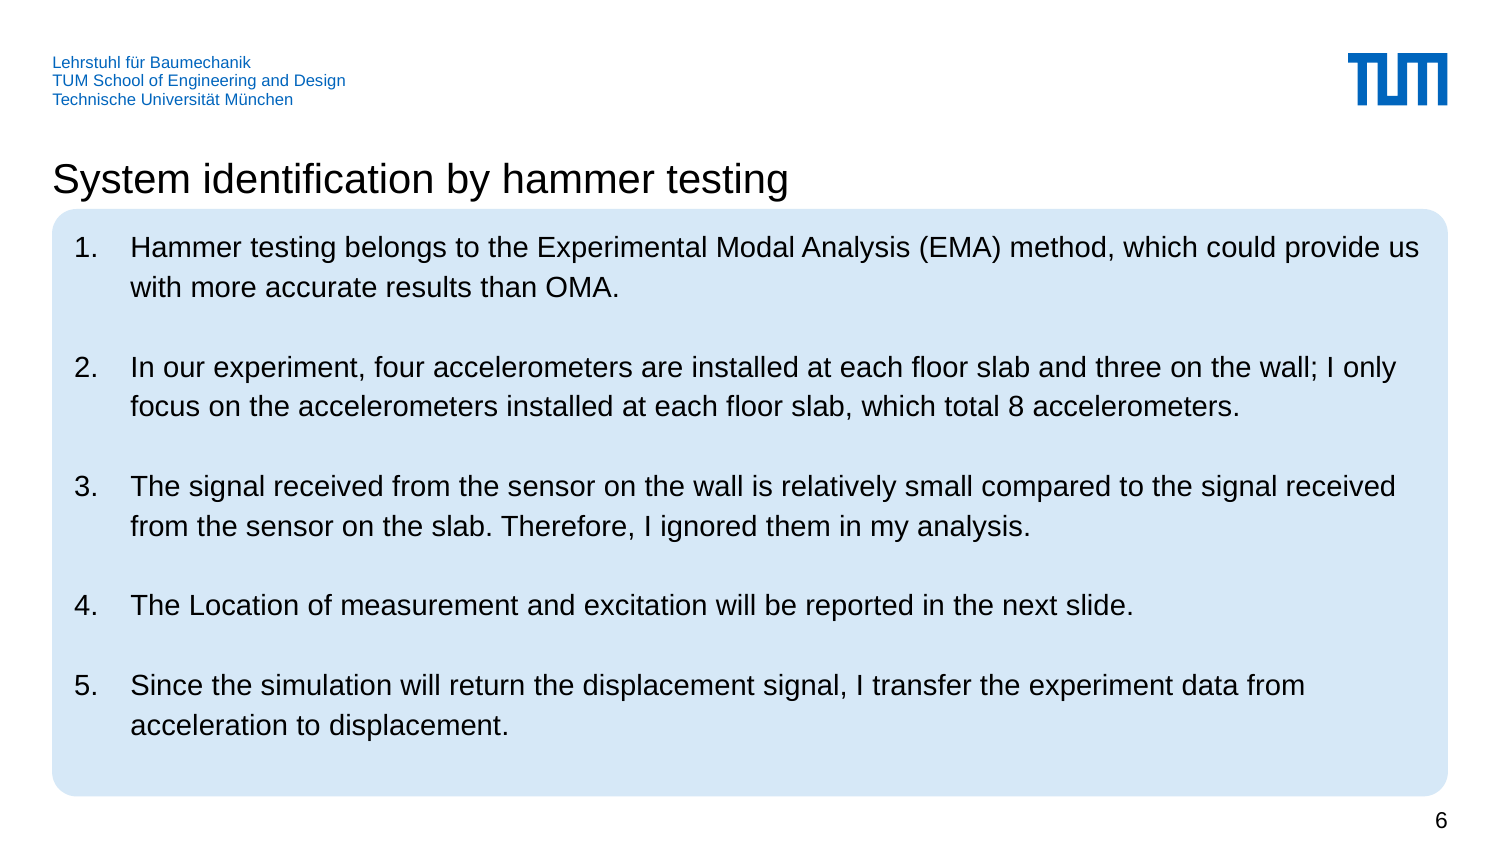

# System identification by hammer testing
Hammer testing belongs to the Experimental Modal Analysis (EMA) method, which could provide us with more accurate results than OMA.

In our experiment, four accelerometers are installed at each floor slab and three on the wall; I only focus on the accelerometers installed at each floor slab, which total 8 accelerometers.

The signal received from the sensor on the wall is relatively small compared to the signal received from the sensor on the slab. Therefore, I ignored them in my analysis.

The Location of measurement and excitation will be reported in the next slide.

Since the simulation will return the displacement signal, I transfer the experiment data from acceleration to displacement.
6